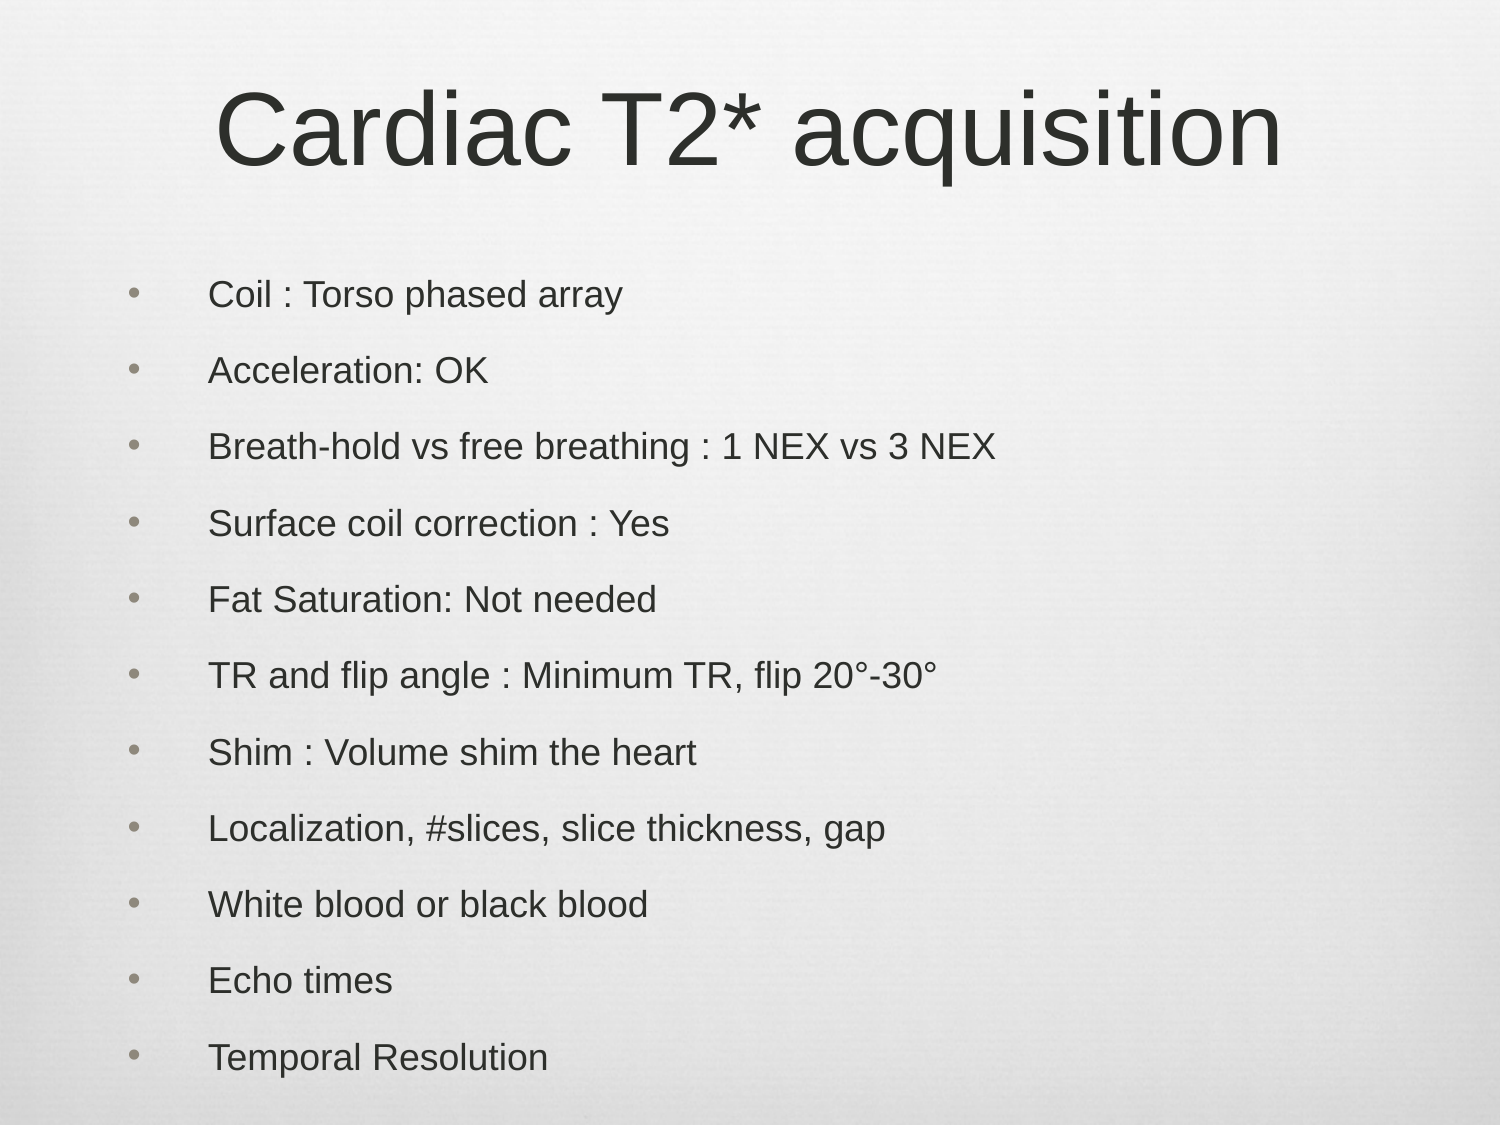

# Cardiac T2* acquisition
Coil : Torso phased array
Acceleration: OK
Breath-hold vs free breathing : 1 NEX vs 3 NEX
Surface coil correction : Yes
Fat Saturation: Not needed
TR and flip angle : Minimum TR, flip 20°-30°
Shim : Volume shim the heart
Localization, #slices, slice thickness, gap
White blood or black blood
Echo times
Temporal Resolution